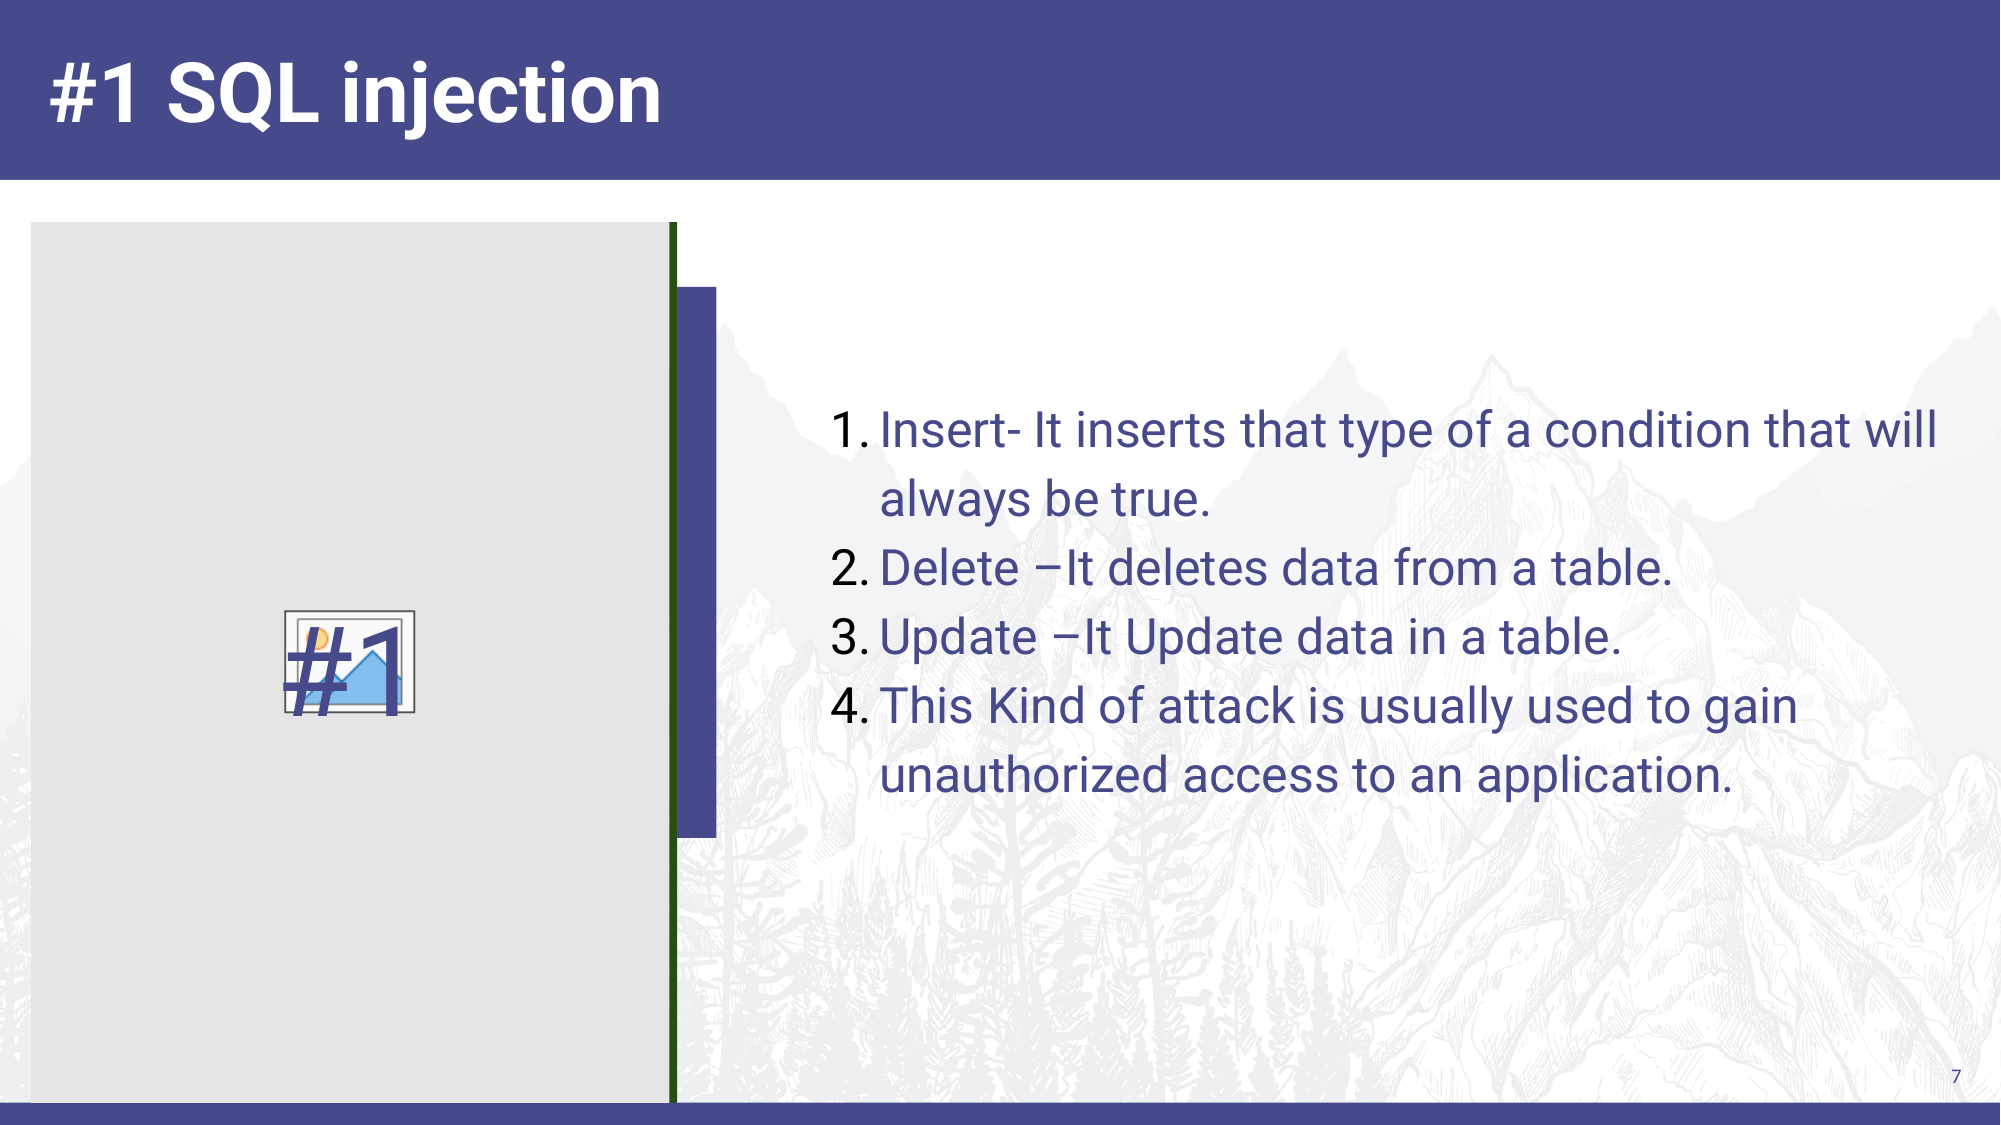

# #1 SQL injection

Insert- It inserts that type of a condition that will always be true.
Delete –It deletes data from a table.
Update –It Update data in a table.
This Kind of attack is usually used to gain unauthorized access to an application.

#1
7